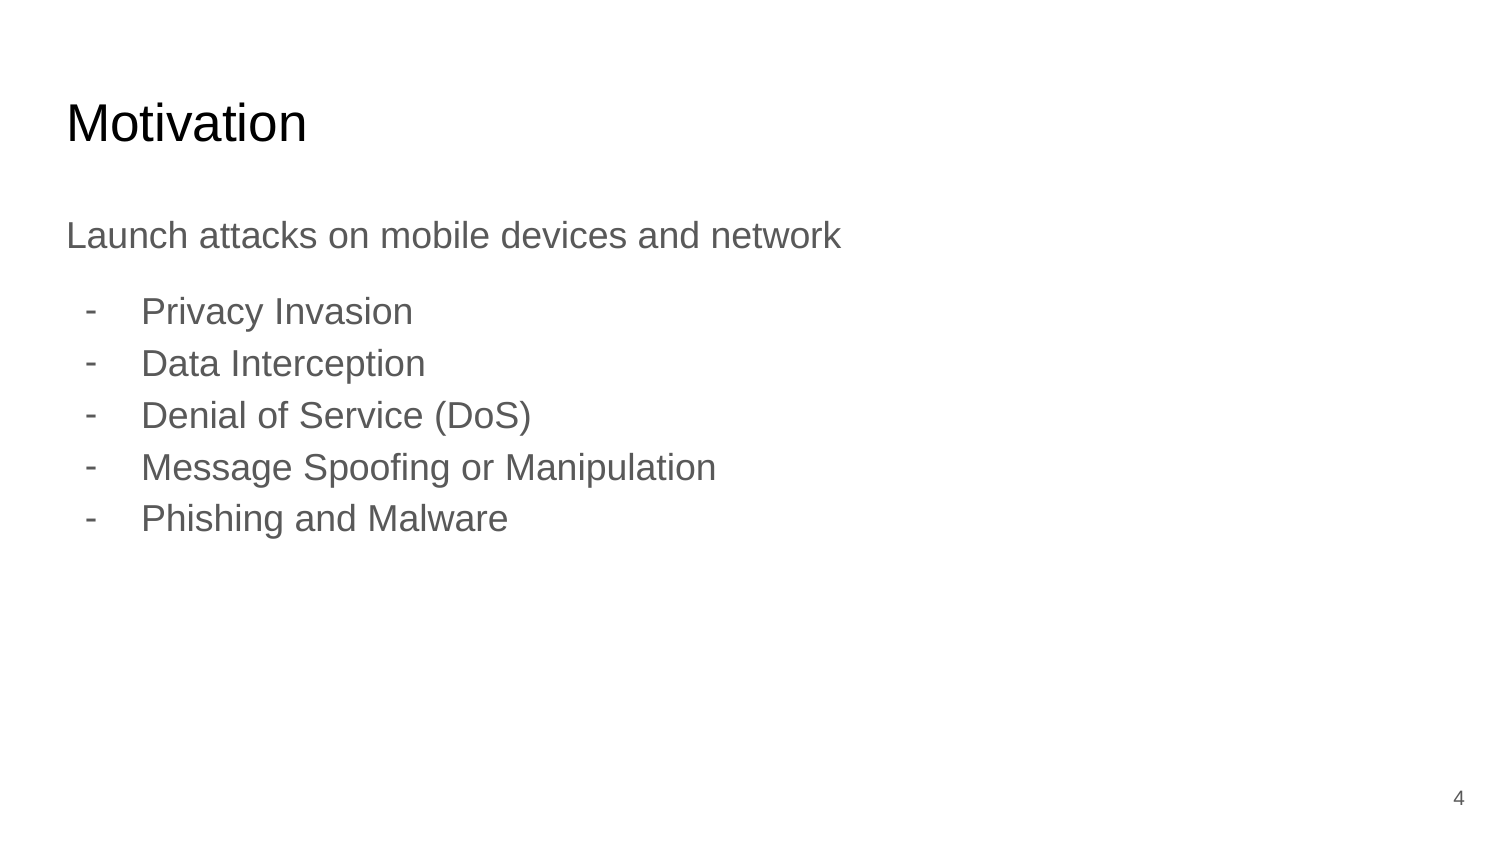

# Motivation
Launch attacks on mobile devices and network
Privacy Invasion
Data Interception
Denial of Service (DoS)
Message Spoofing or Manipulation
Phishing and Malware
4